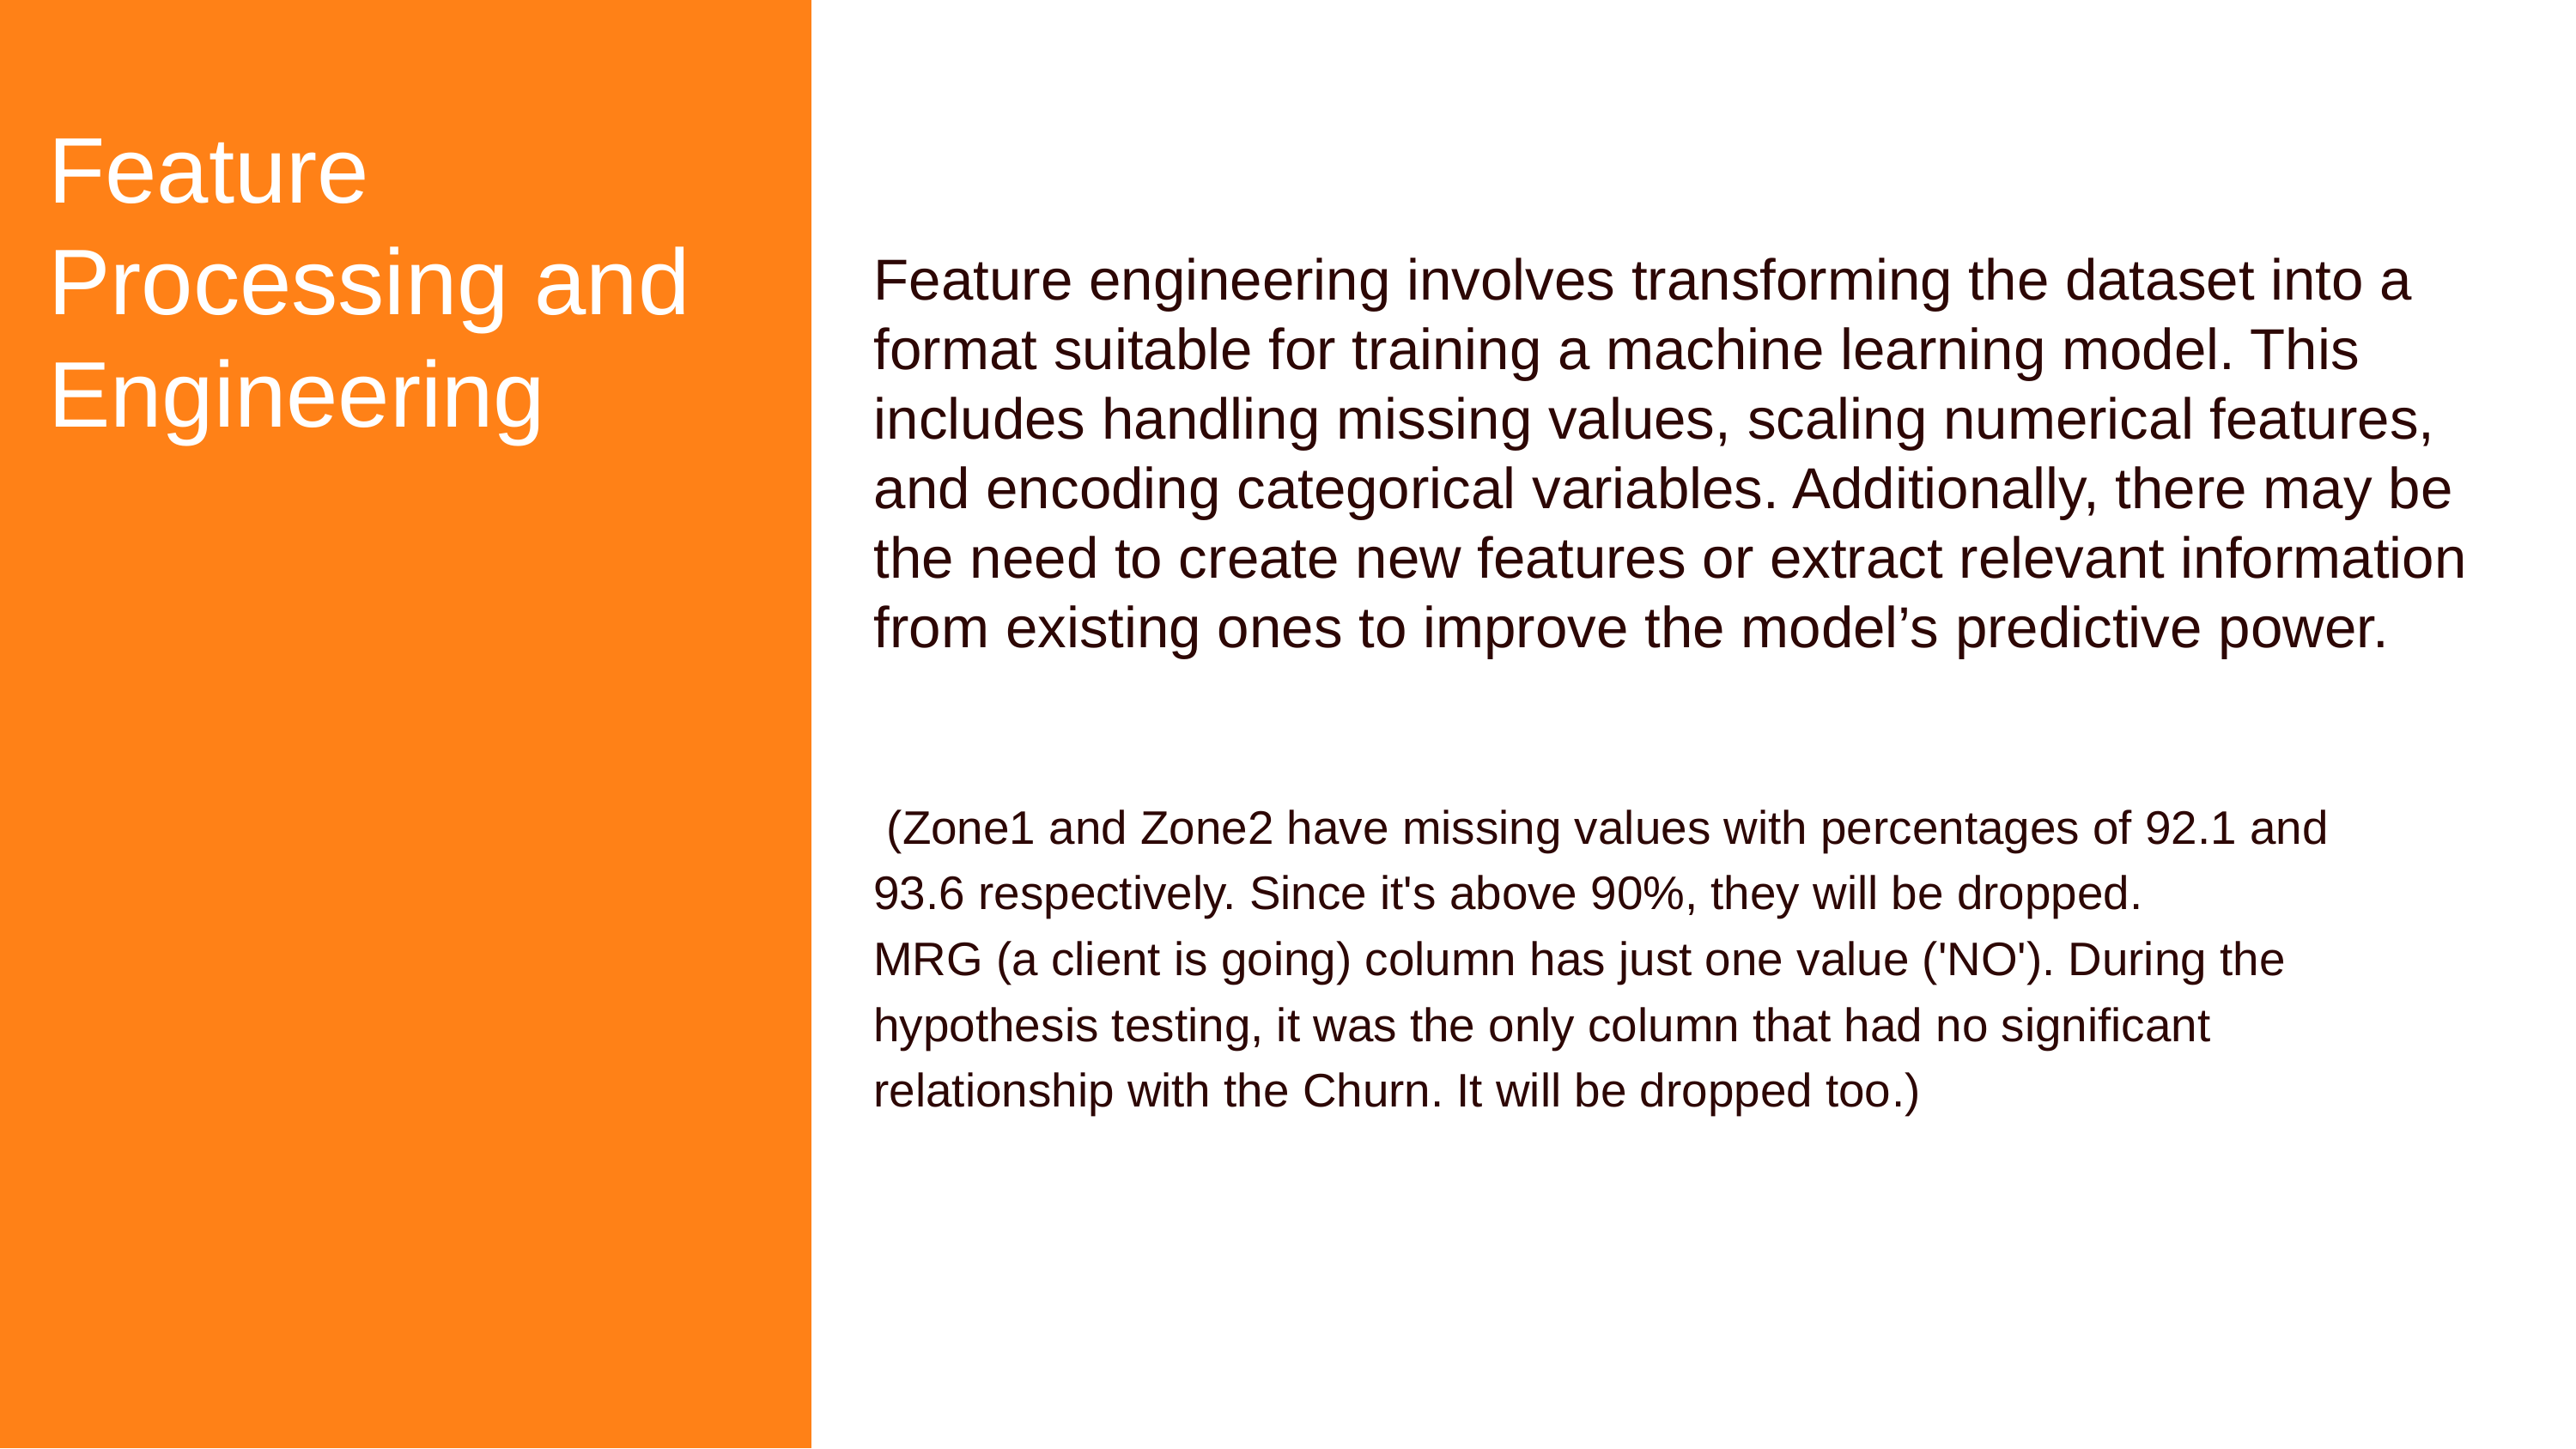

Feature Processing and Engineering
Feature engineering involves transforming the dataset into a format suitable for training a machine learning model. This includes handling missing values, scaling numerical features, and encoding categorical variables. Additionally, there may be the need to create new features or extract relevant information from existing ones to improve the model’s predictive power.

 (Zone1 and Zone2 have missing values with percentages of 92.1 and 93.6 respectively. Since it's above 90%, they will be dropped.
MRG (a client is going) column has just one value ('NO'). During the hypothesis testing, it was the only column that had no significant relationship with the Churn. It will be dropped too.)